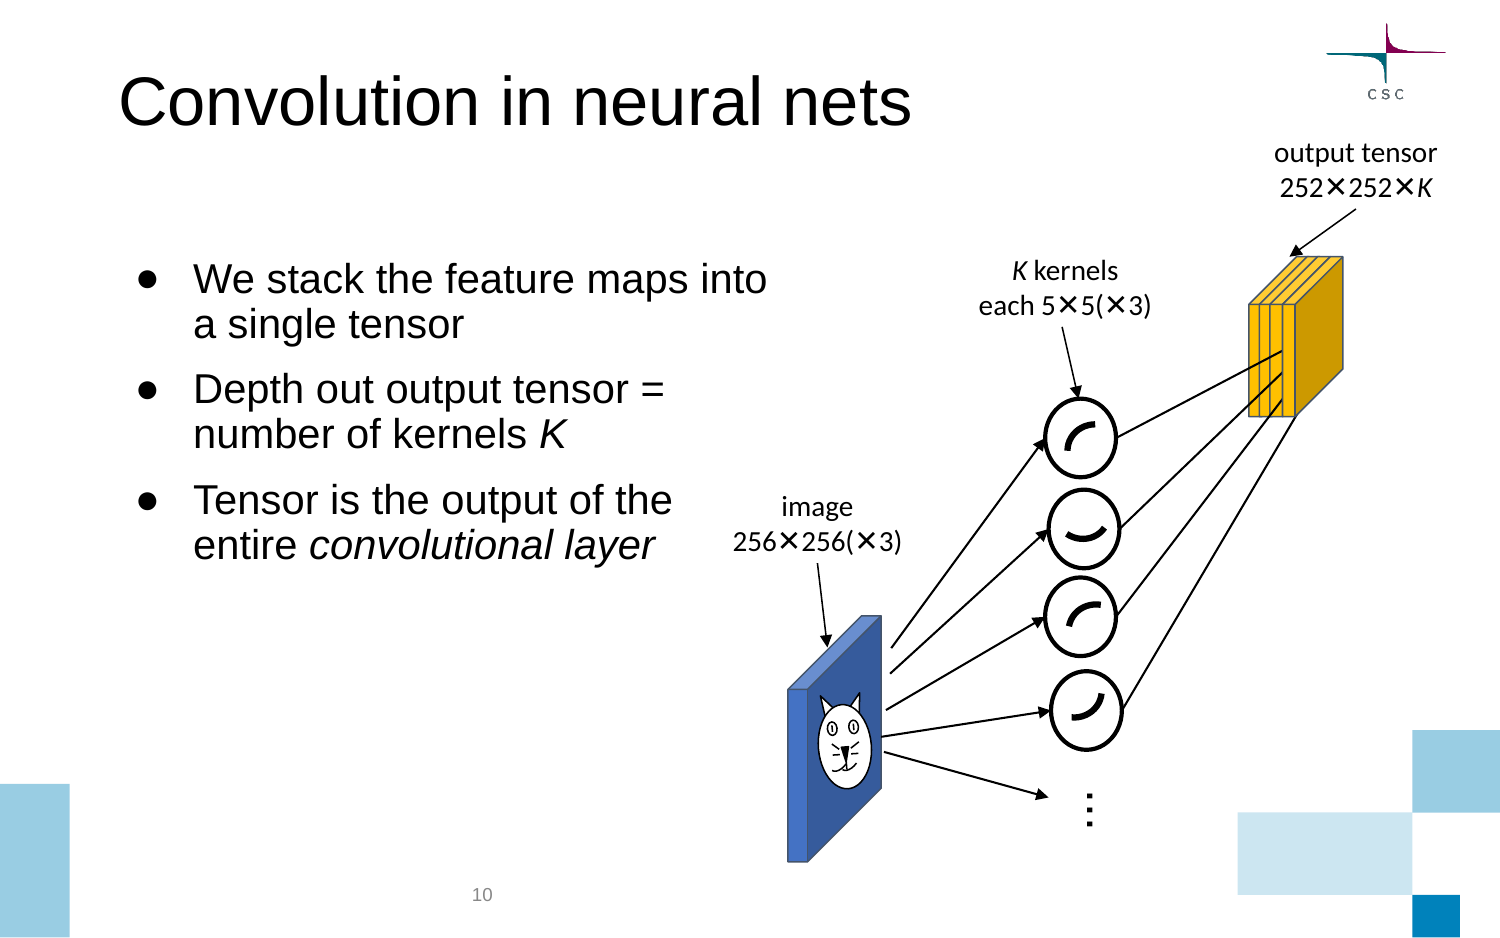

# Convolution in neural nets

output tensor 252✕252✕K
 K kernels
 each 5✕5(✕3)
We stack the feature maps into a single tensor
Depth out output tensor = number of kernels K
Tensor is the output of the
entire convolutional layer

image 256✕256(✕3)

...
10